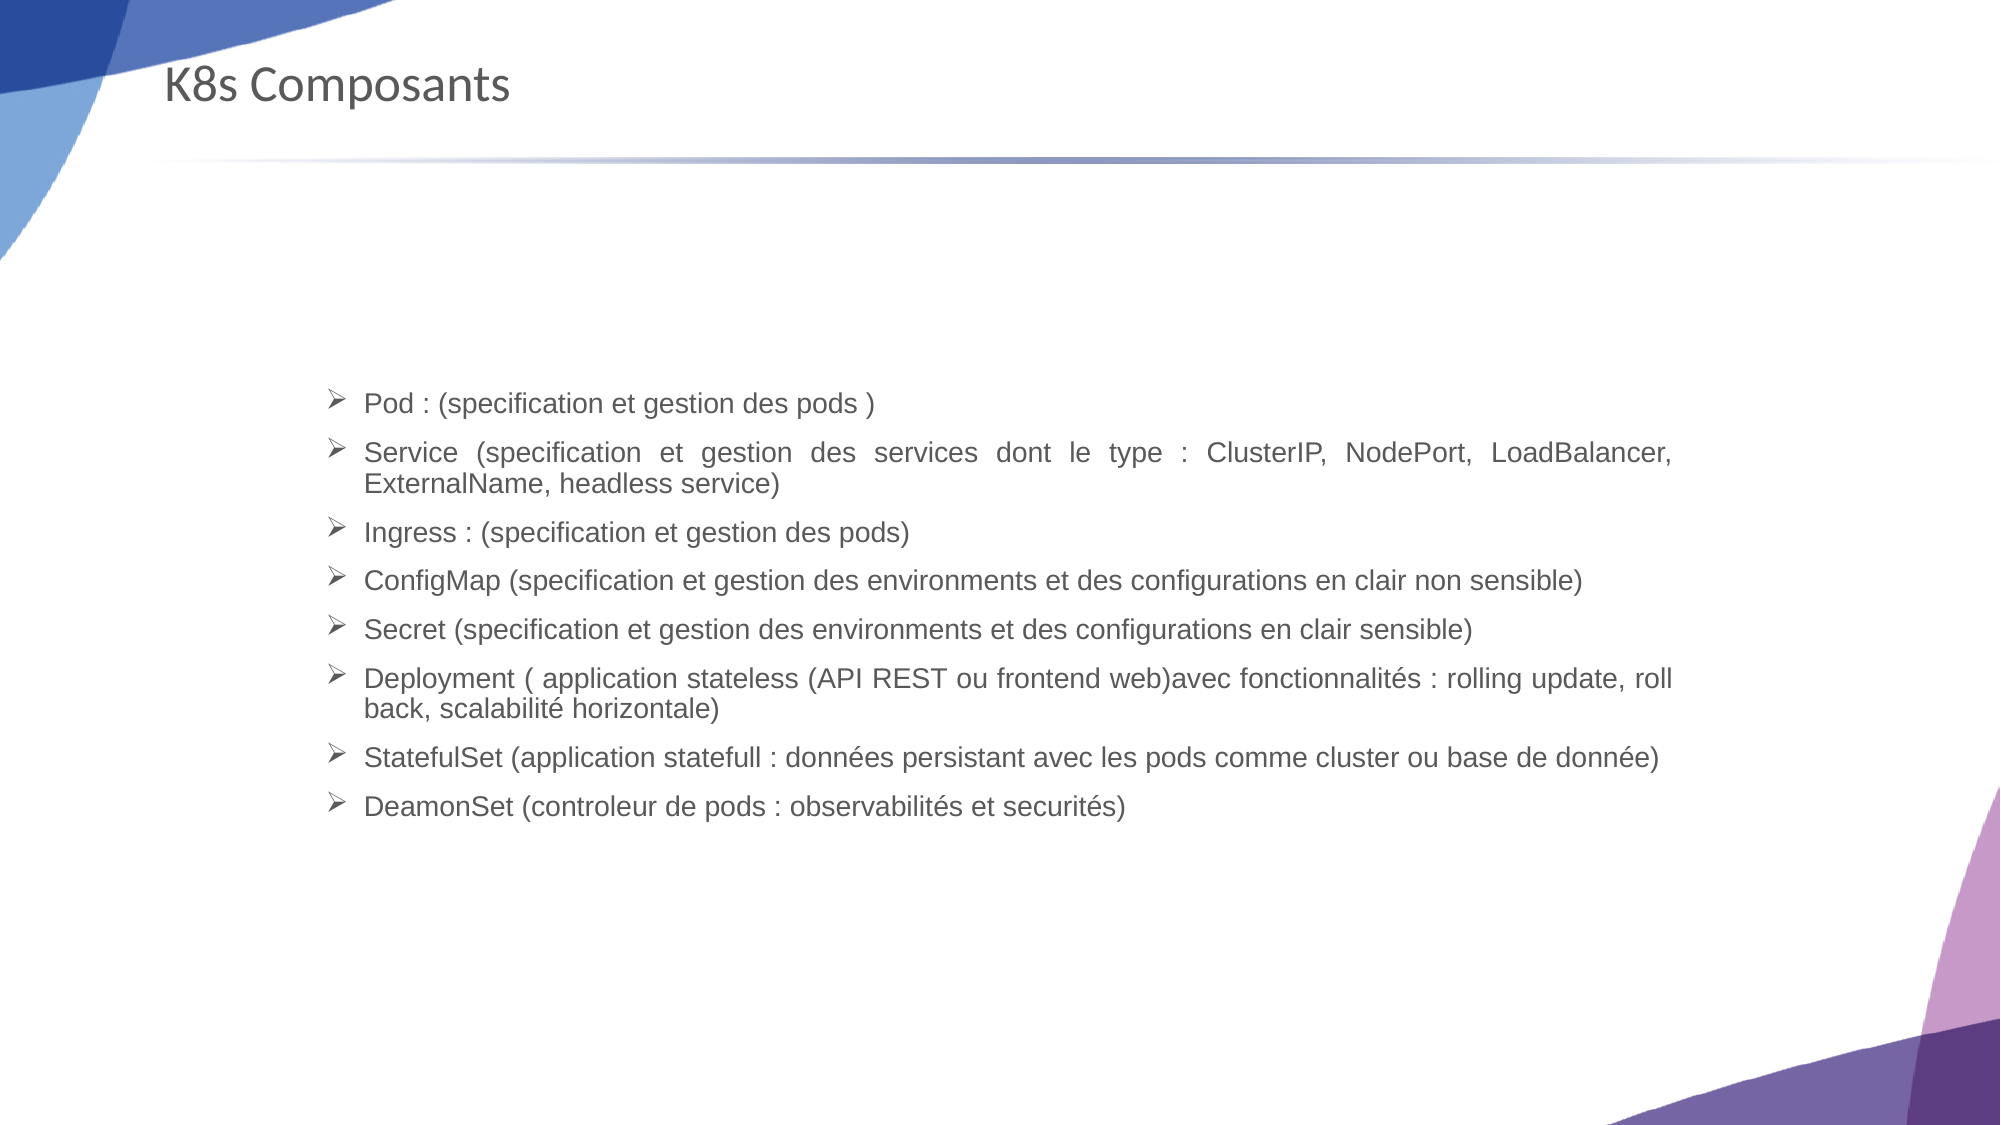

# K8s Composants
Pod : (specification et gestion des pods )
Service (specification et gestion des services dont le type : ClusterIP, NodePort, LoadBalancer, ExternalName, headless service)
Ingress : (specification et gestion des pods)
ConfigMap (specification et gestion des environments et des configurations en clair non sensible)
Secret (specification et gestion des environments et des configurations en clair sensible)
Deployment ( application stateless (API REST ou frontend web)avec fonctionnalités : rolling update, roll back, scalabilité horizontale)
StatefulSet (application statefull : données persistant avec les pods comme cluster ou base de donnée)
DeamonSet (controleur de pods : observabilités et securités)